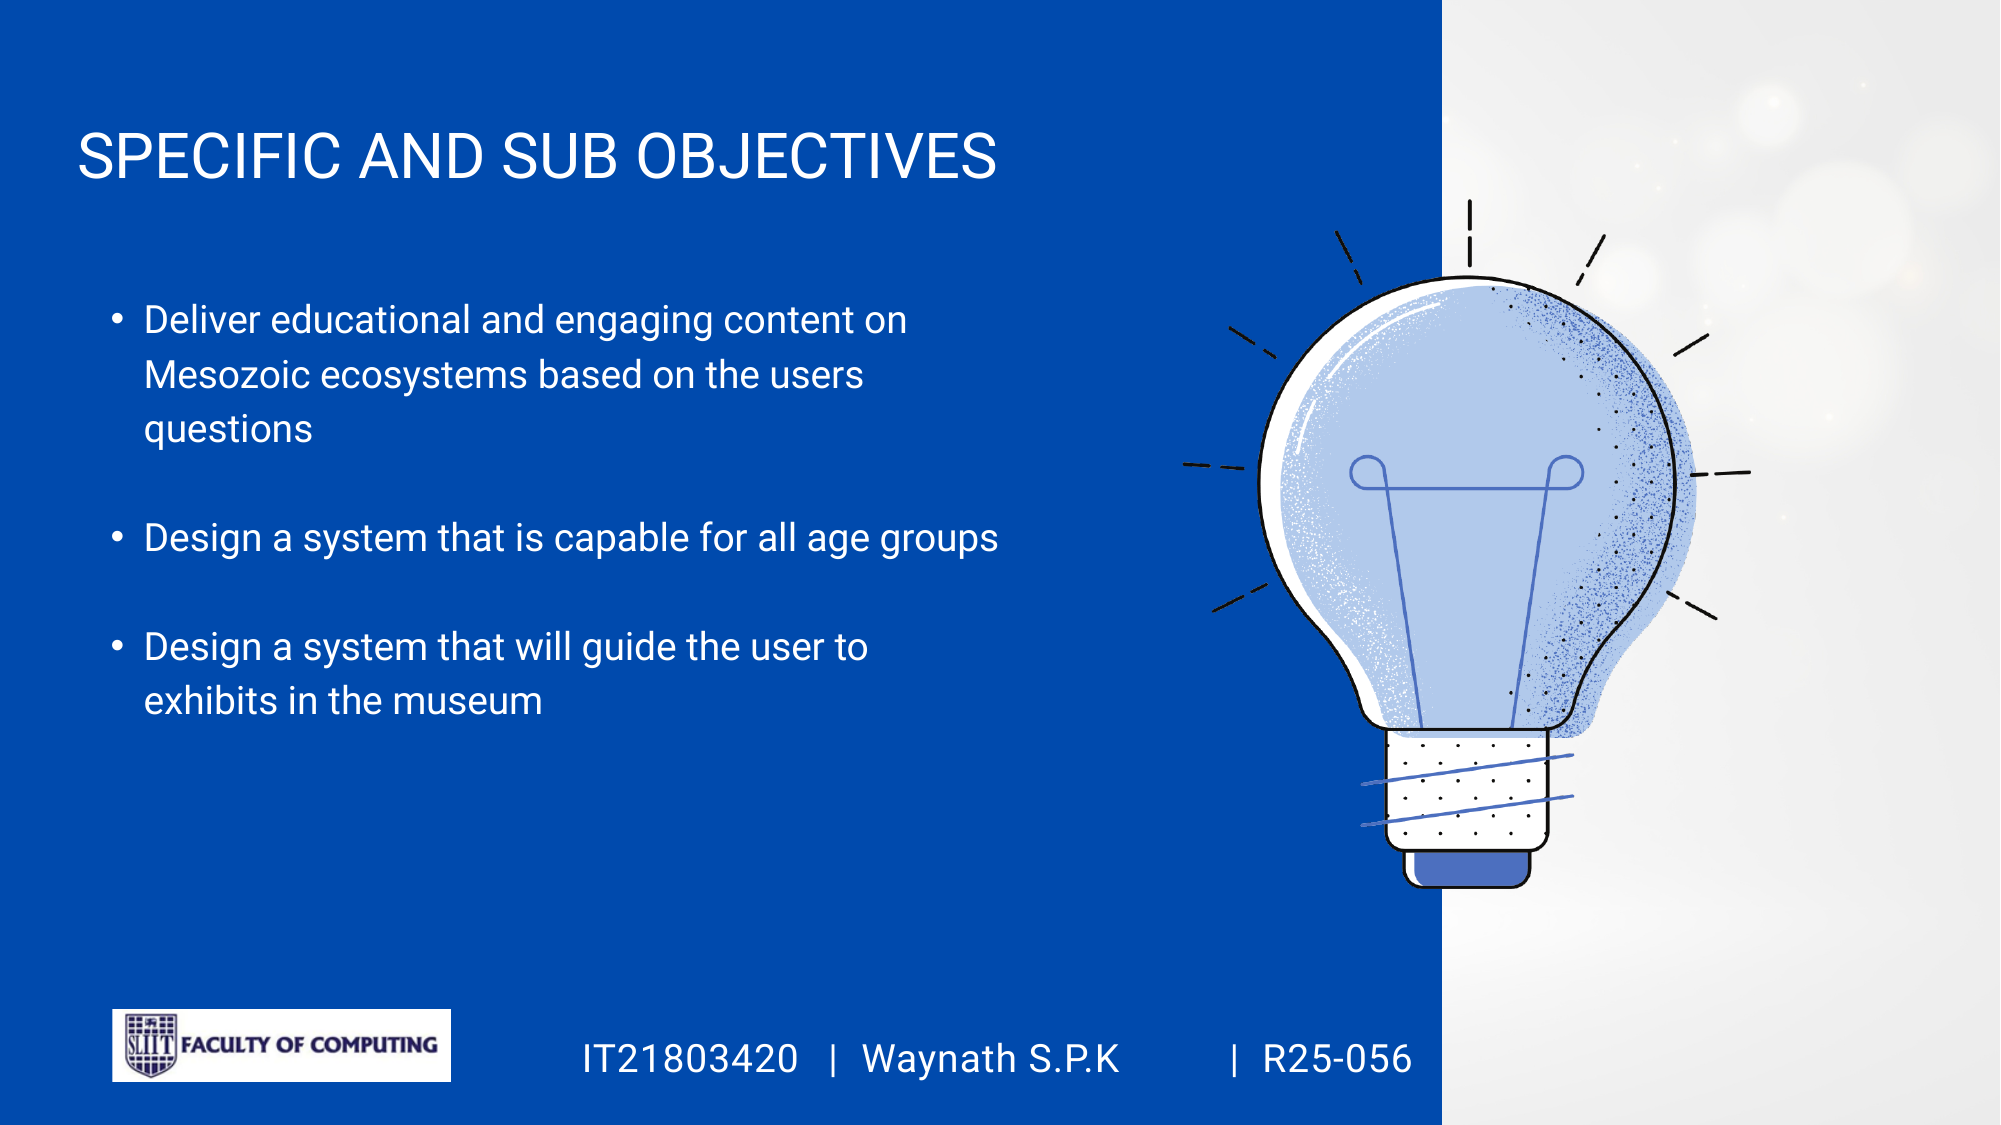

SPECIFIC AND SUB OBJECTIVES

Deliver educational and engaging content on Mesozoic ecosystems based on the users questions

Design a system that is capable for all age groups

Design a system that will guide the user to exhibits in the museum

R25-056
Waynath S.P.K
IT21803420
|
|